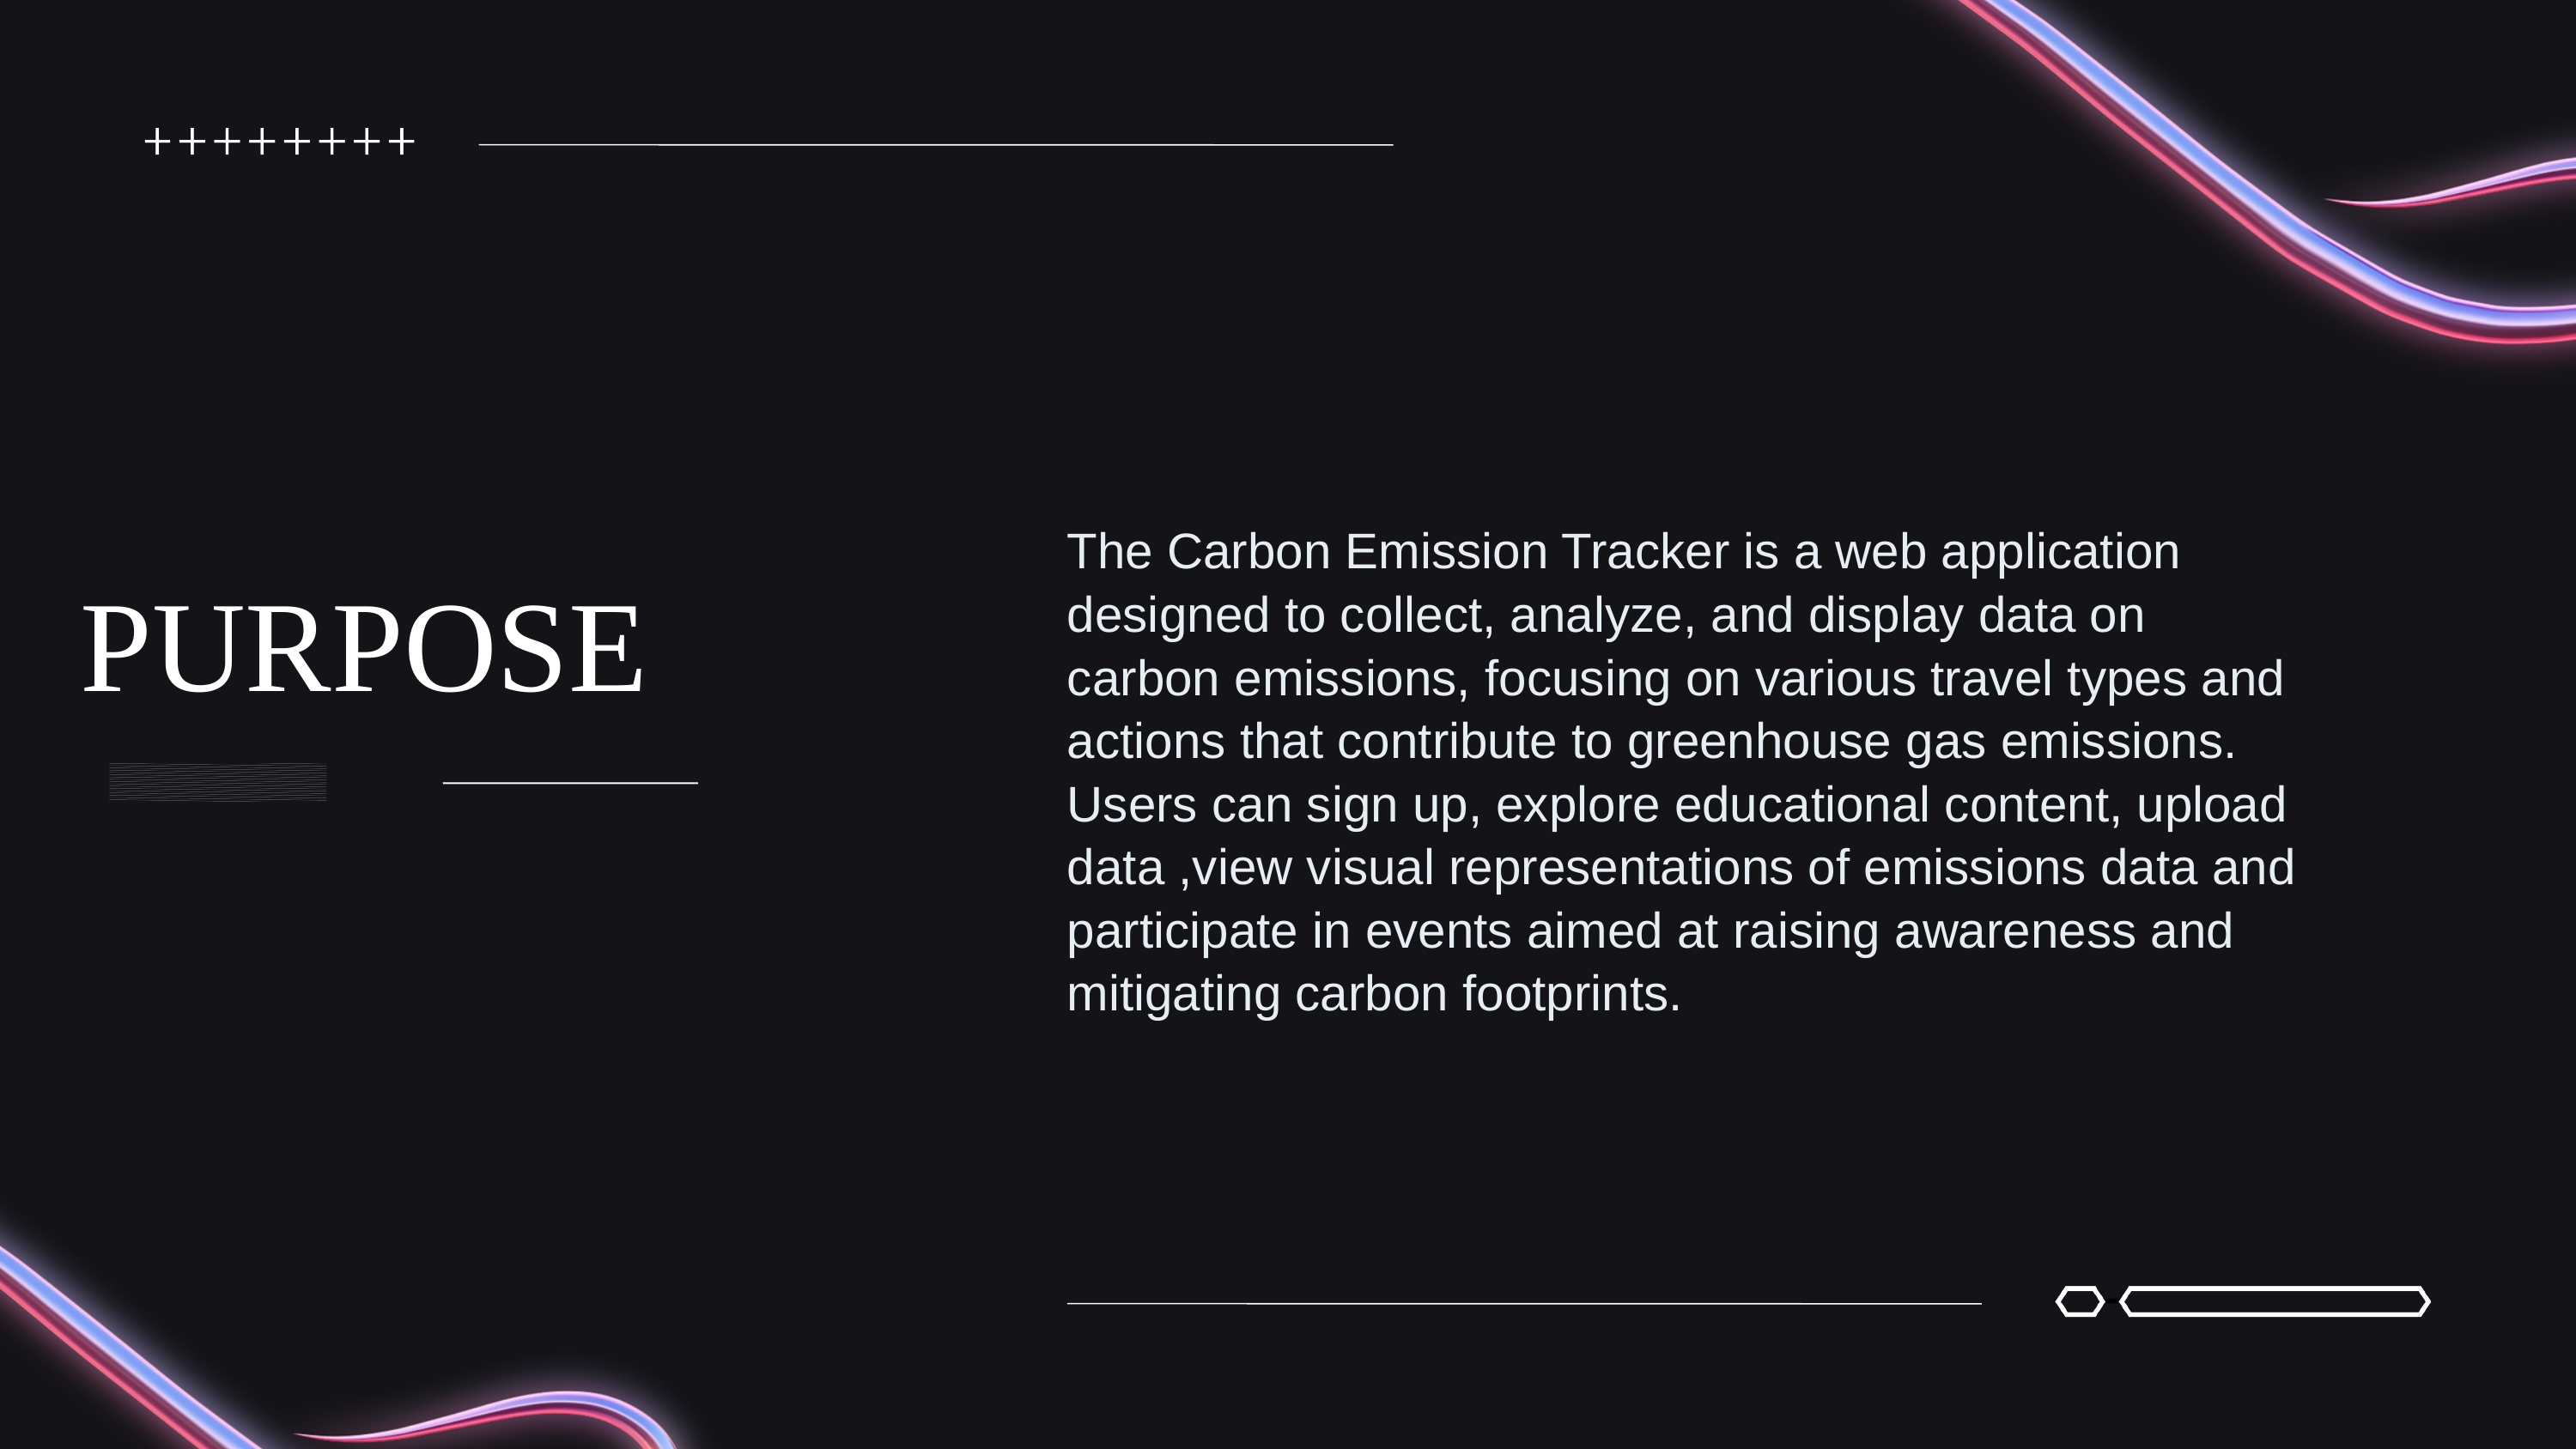

The Carbon Emission Tracker is a web application designed to collect, analyze, and display data on carbon emissions, focusing on various travel types and actions that contribute to greenhouse gas emissions. Users can sign up, explore educational content, upload data ,view visual representations of emissions data and participate in events aimed at raising awareness and mitigating carbon footprints.

PURPOSE